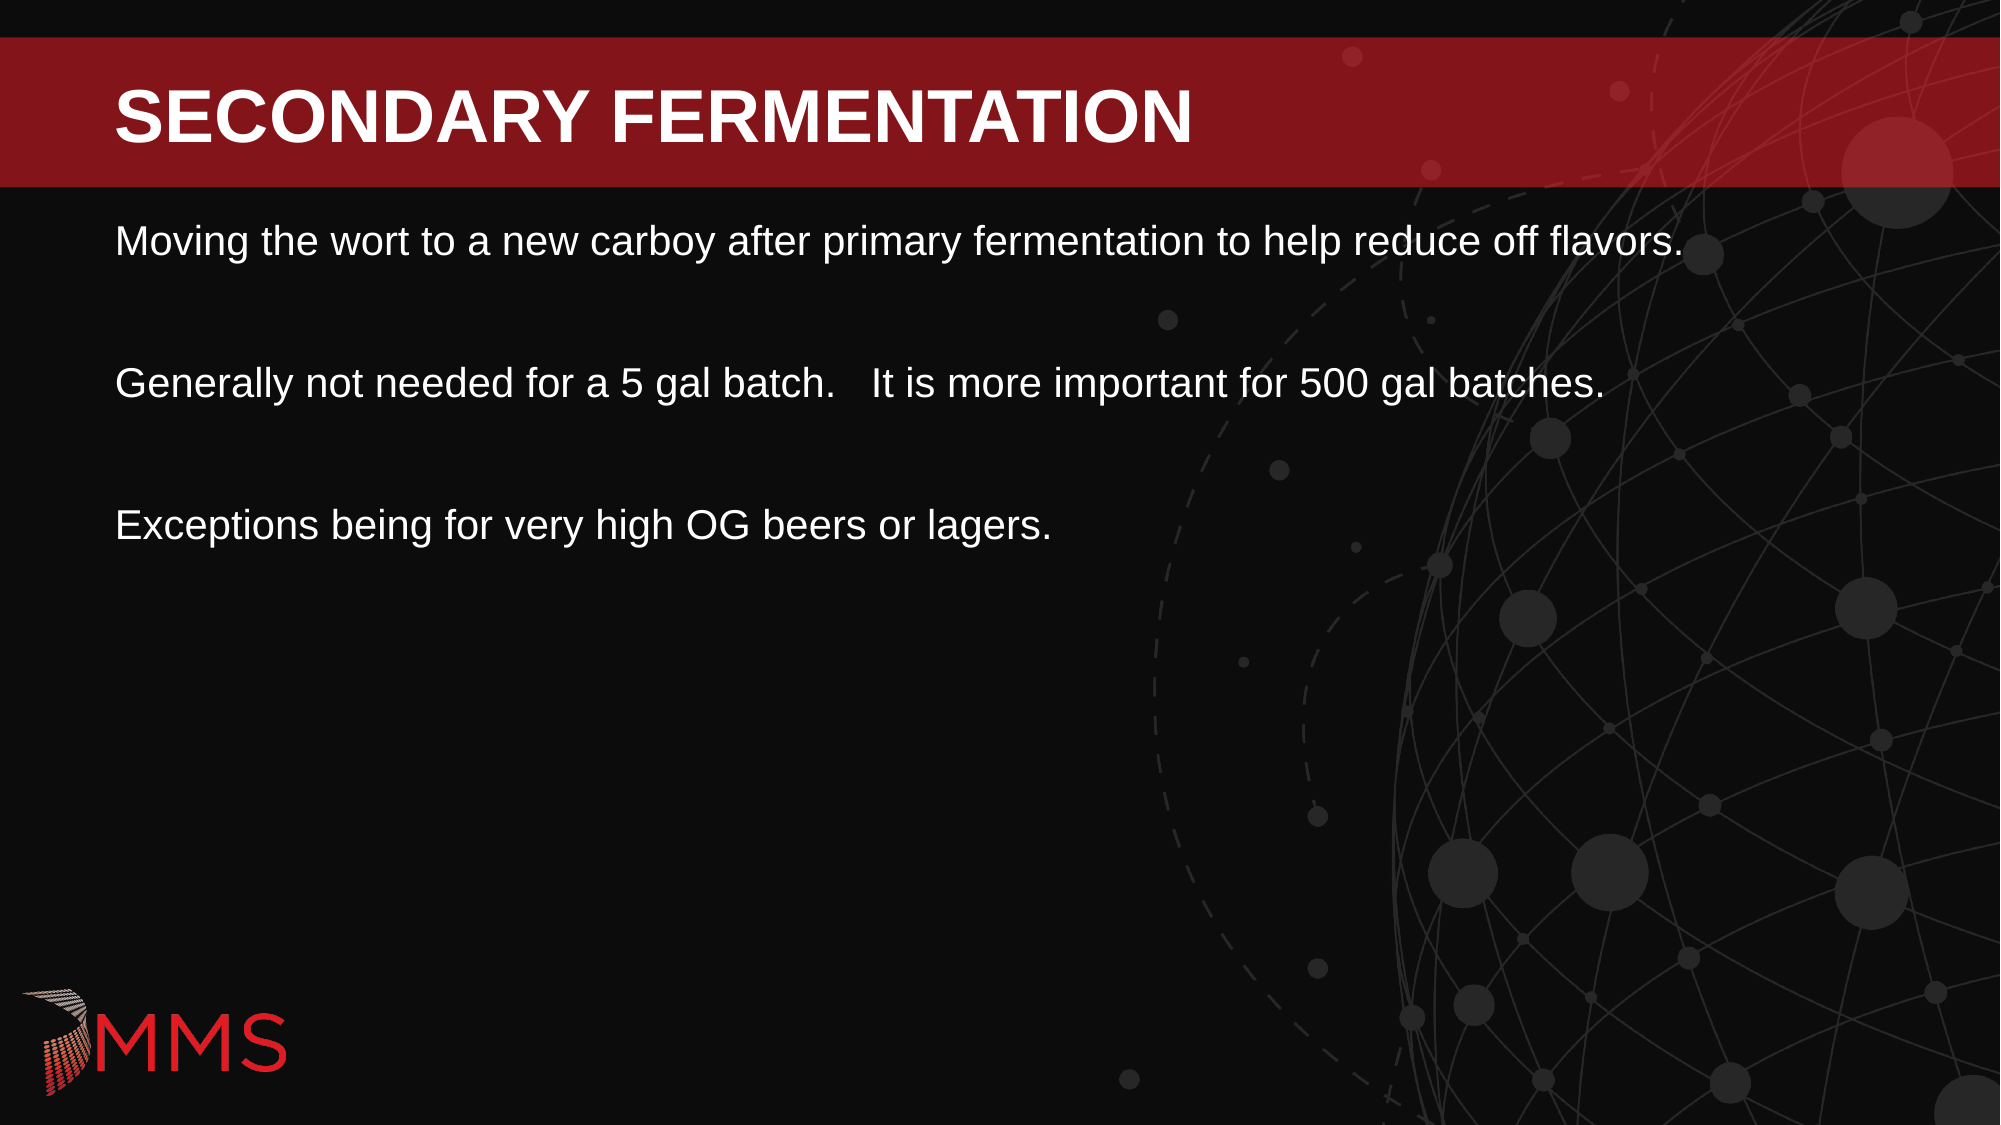

# Secondary Fermentation
Moving the wort to a new carboy after primary fermentation to help reduce off flavors.

Generally not needed for a 5 gal batch.   It is more important for 500 gal batches.

Exceptions being for very high OG beers or lagers.